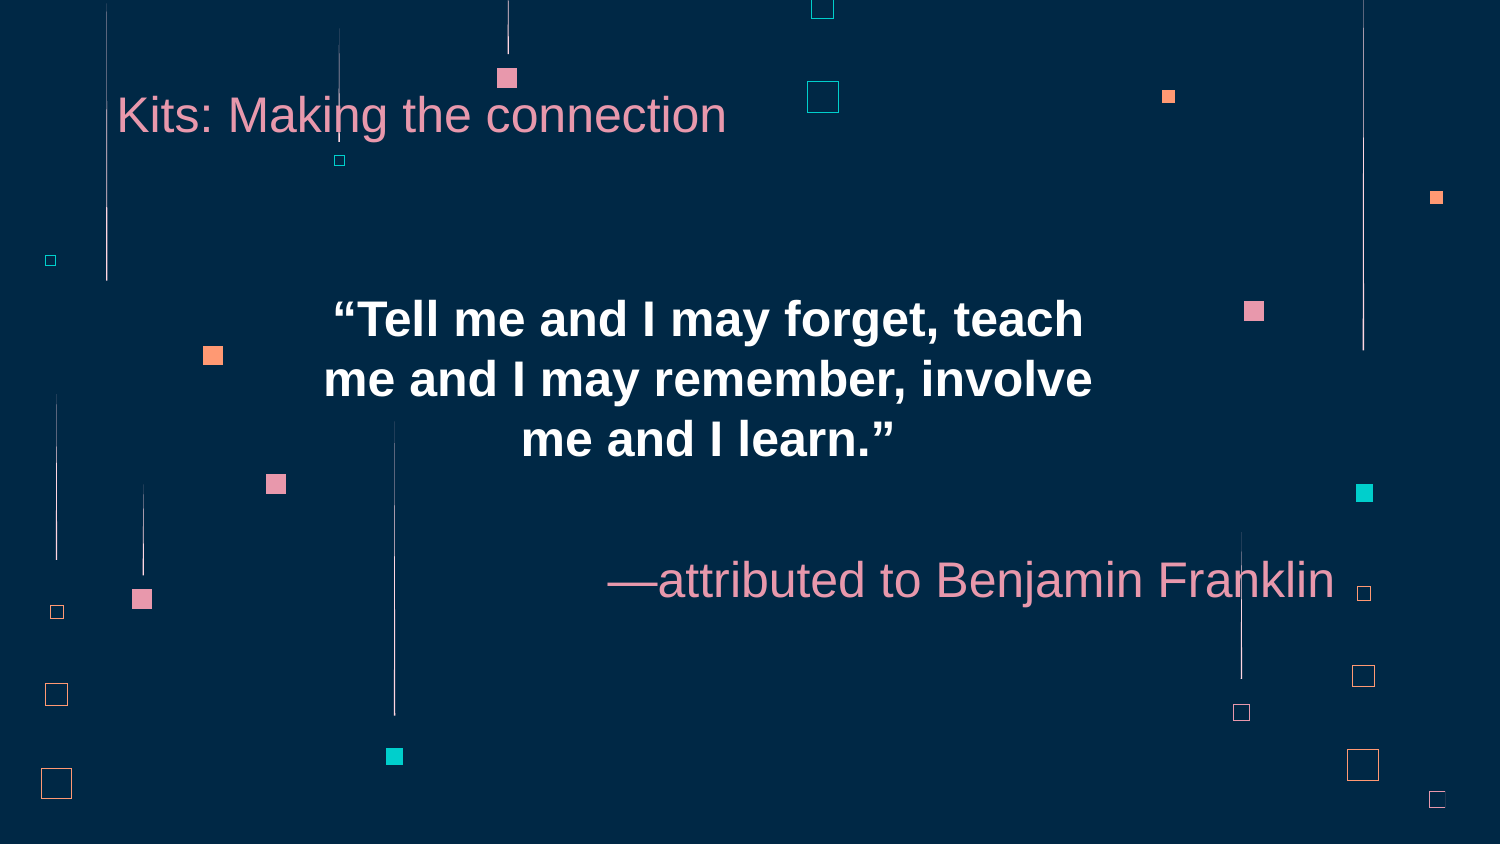

Kits: Making the connection
“Tell me and I may forget, teach me and I may remember, involve me and I learn.”
# —attributed to Benjamin Franklin